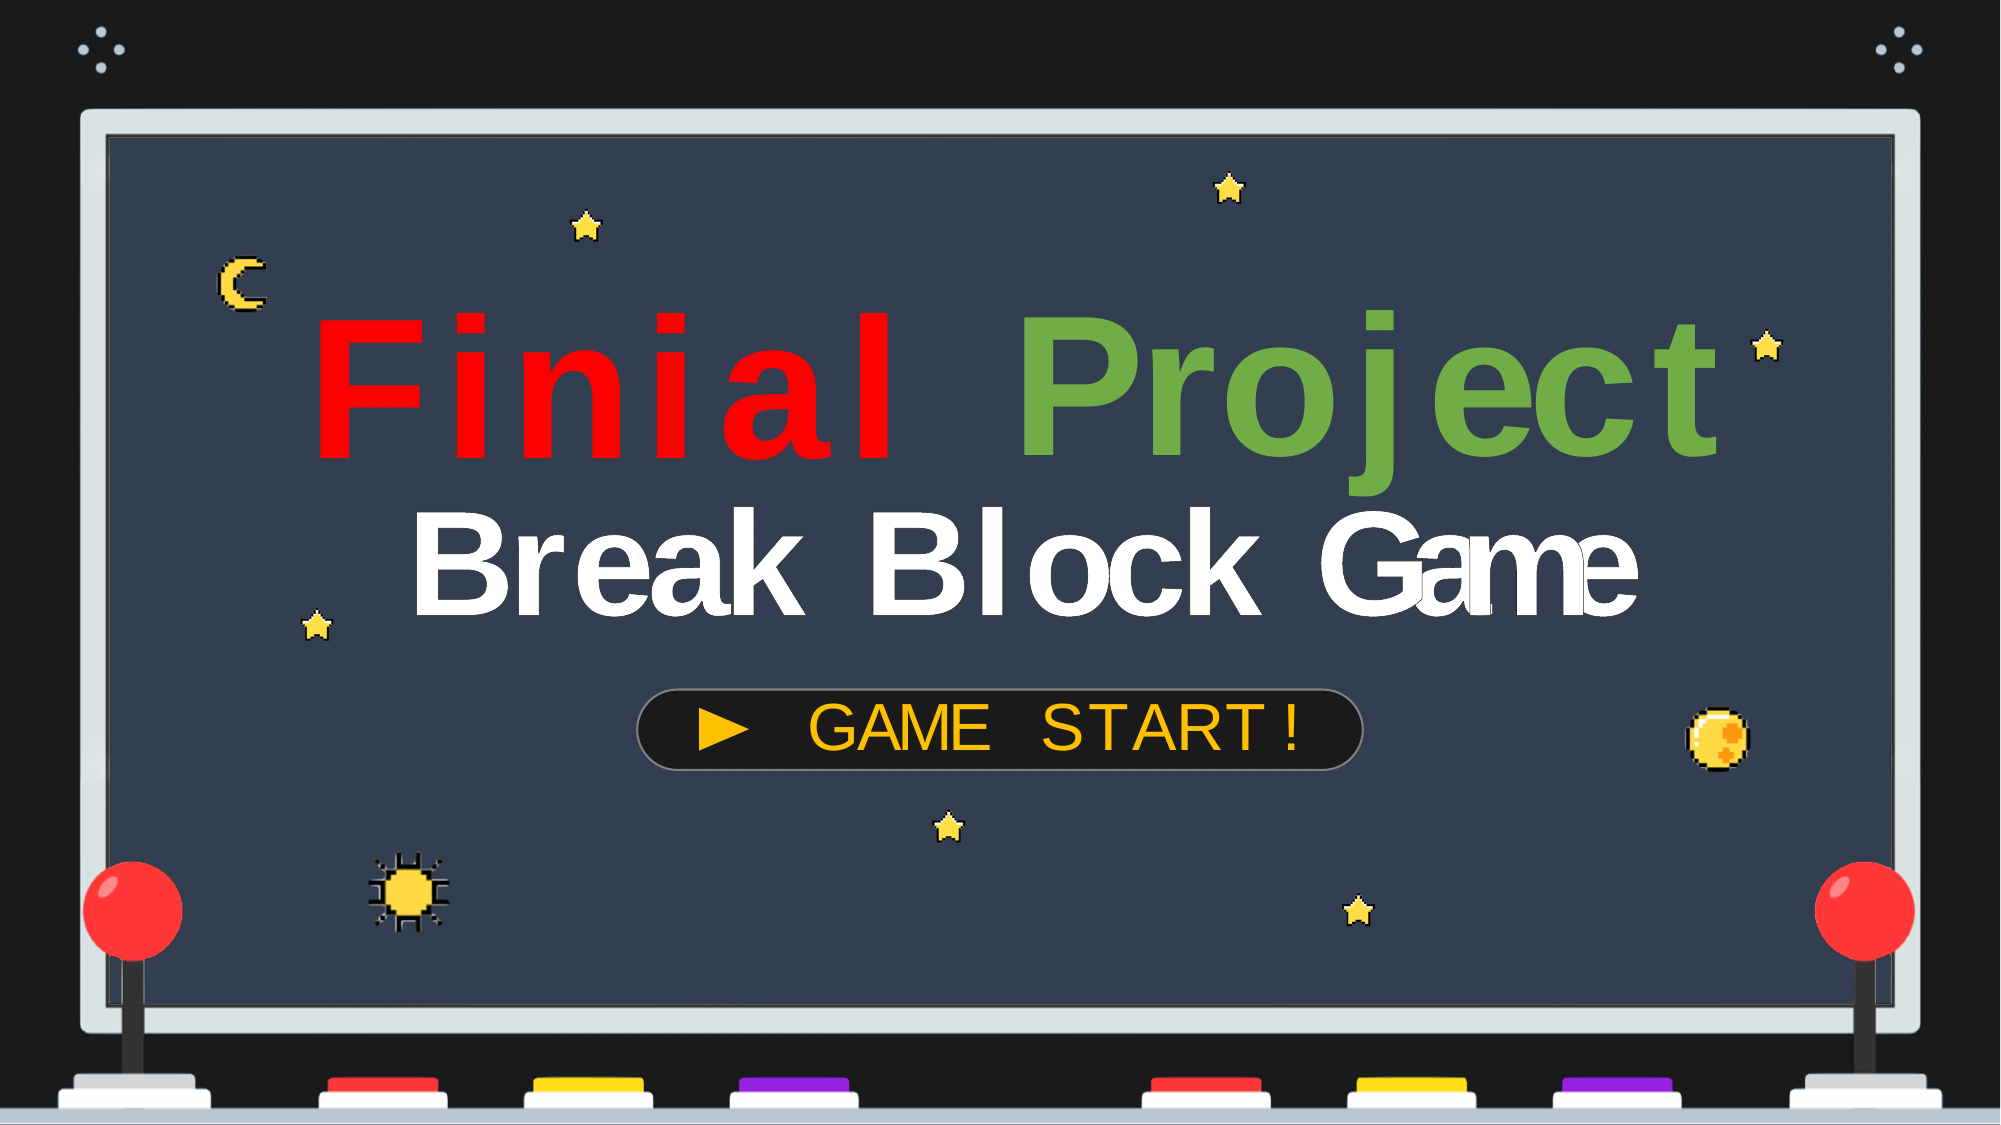

P
r
o
j
e
c
t
F
i
n
i
a
l
B
r
e
a
k
B
l
o
c
k
G
a
m
e
G
A
M
E
S
T
A
R
T
!